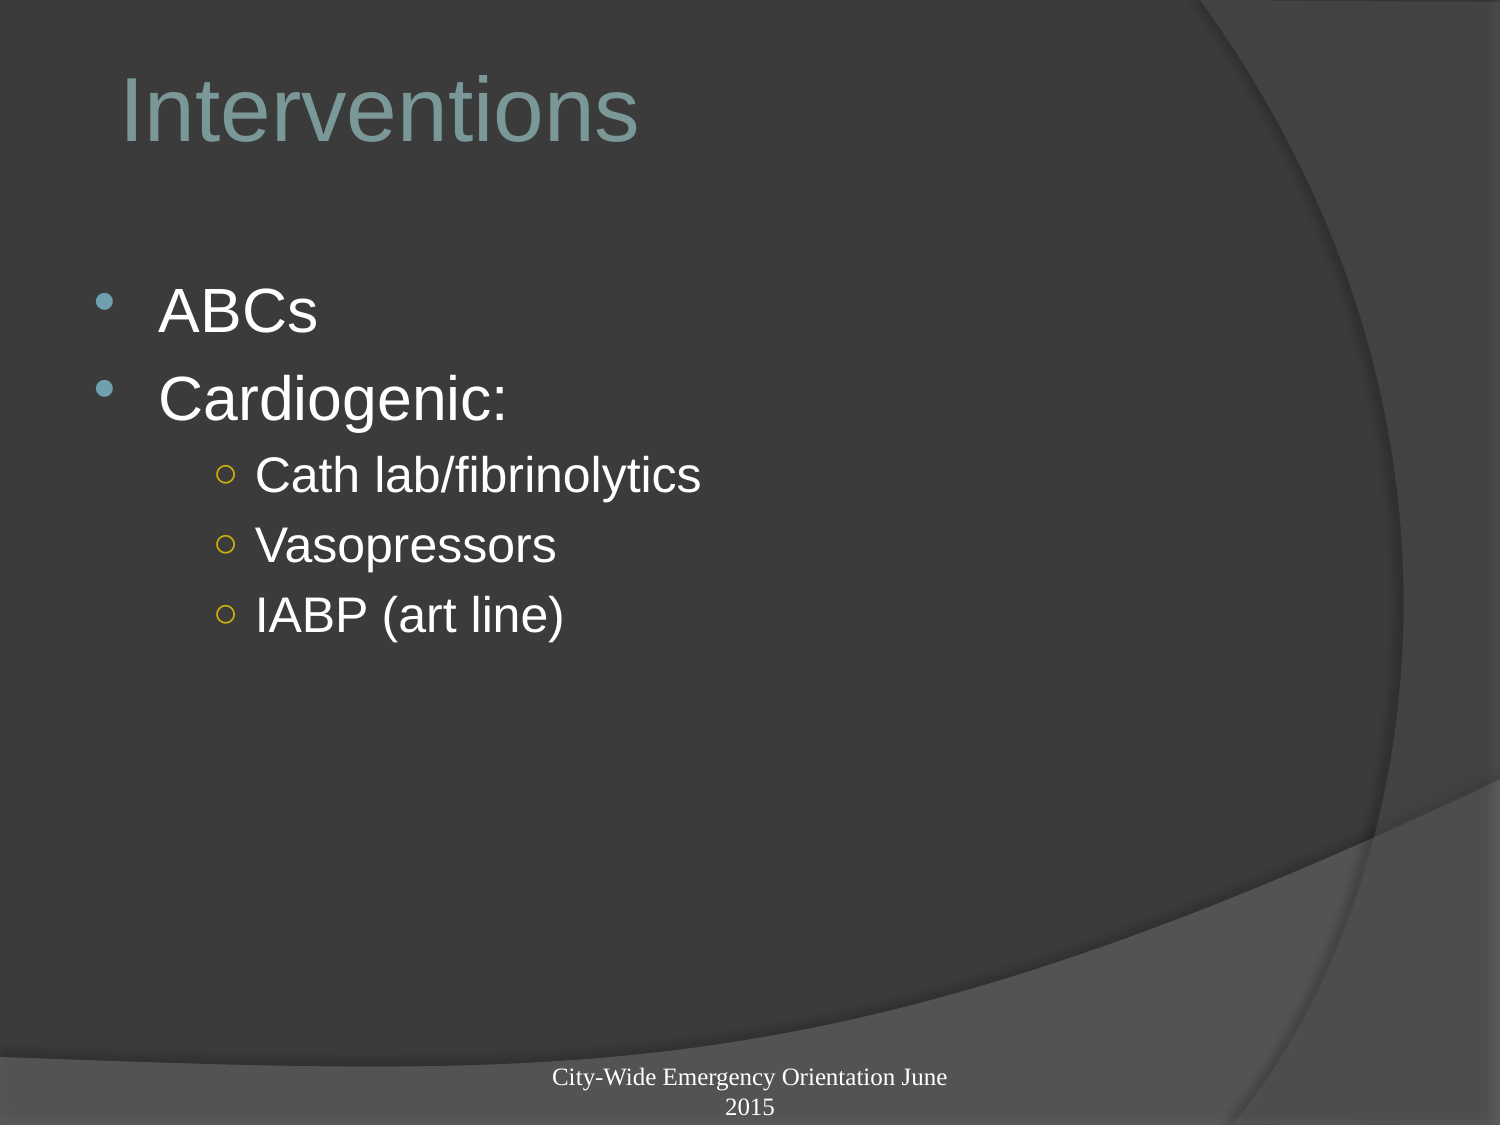

# Interventions
ABCs
Cardiogenic:
Cath lab/fibrinolytics
Vasopressors
IABP (art line)

City-Wide Emergency Orientation June 2015